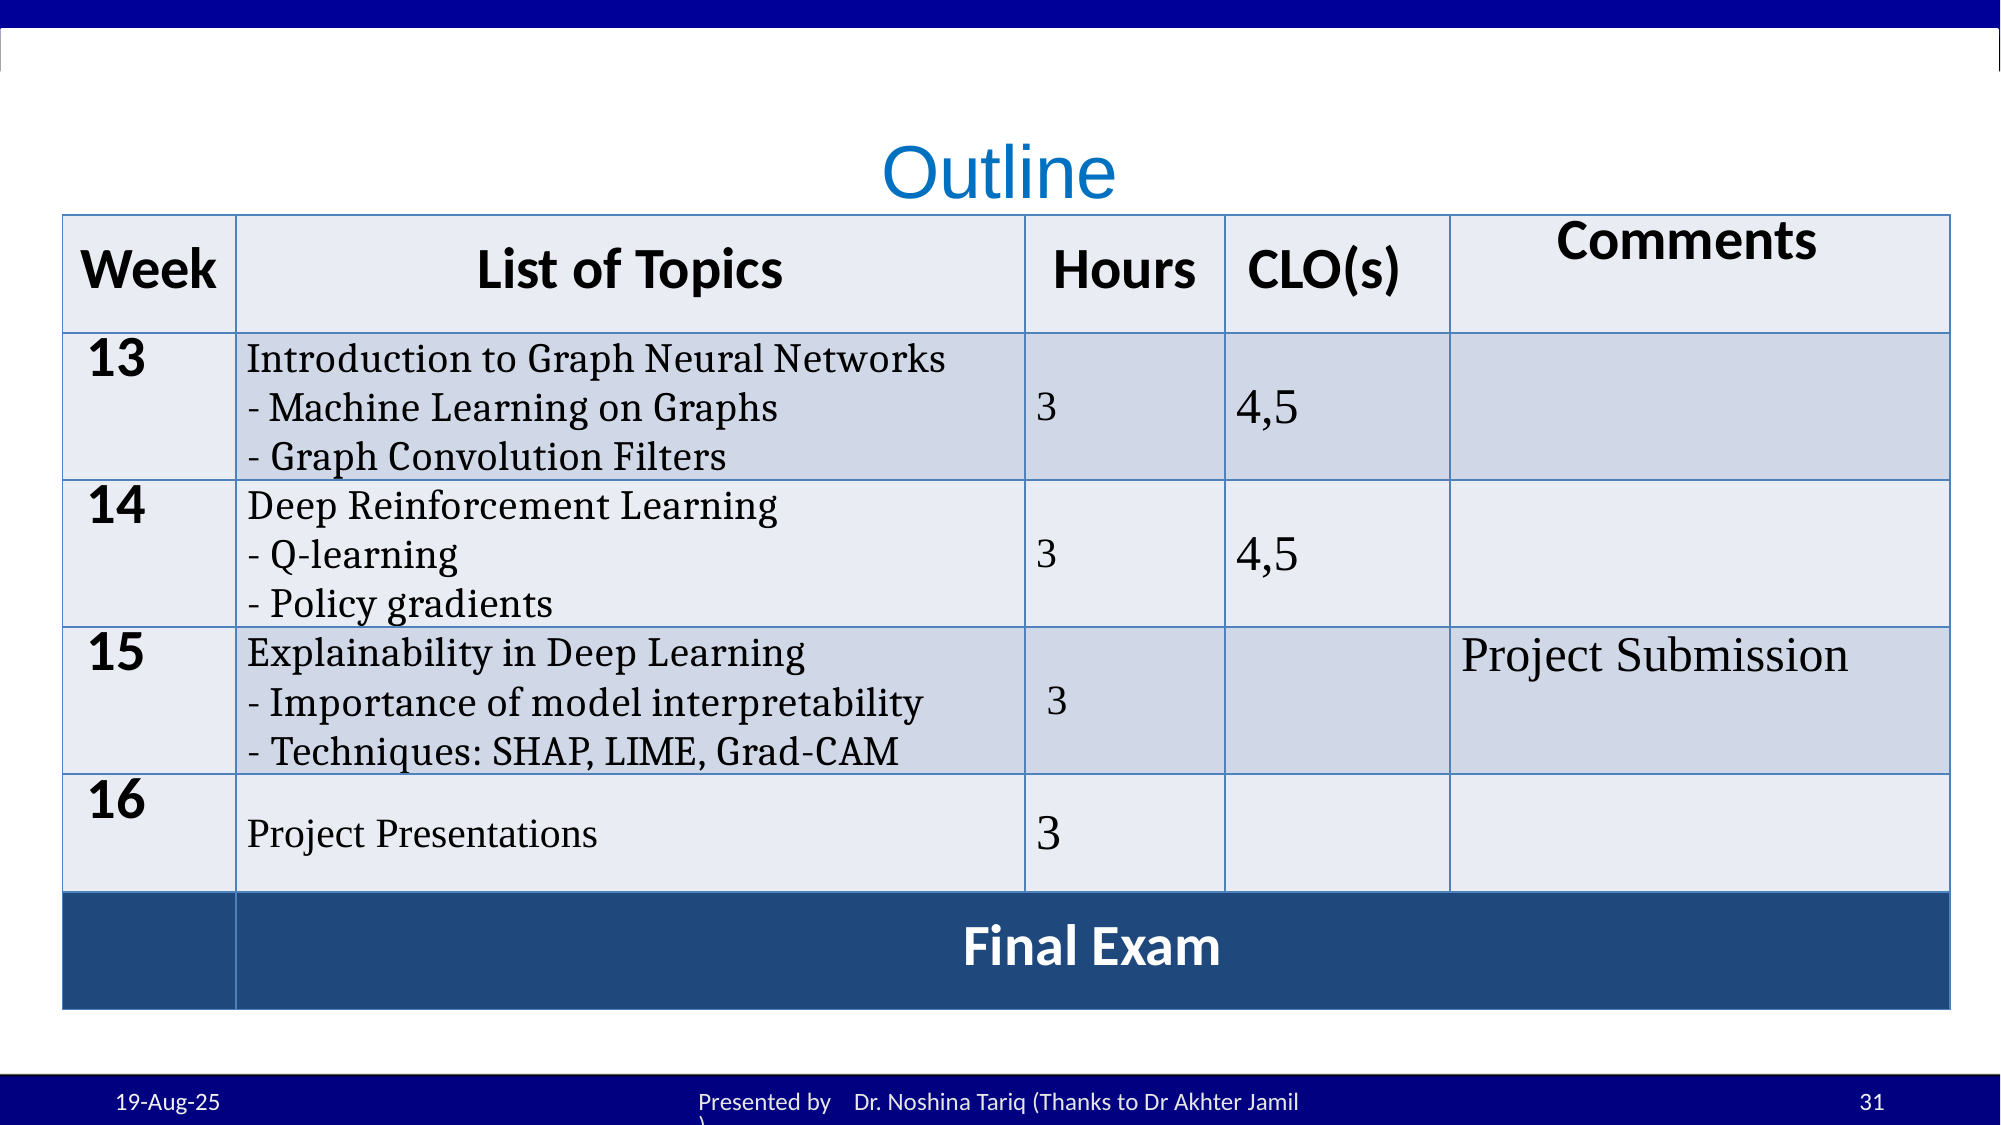

# Outline
| Week | List of Topics | Hours | CLO(s) | Comments |
| --- | --- | --- | --- | --- |
| 13 | Introduction to Graph Neural Networks - Machine Learning on Graphs - Graph Convolution Filters | 3 | 4,5 |  |
| 14 | Deep Reinforcement Learning - Q-learning - Policy gradients | 3 | 4,5 |  |
| 15 | Explainability in Deep Learning - Importance of model interpretability - Techniques: SHAP, LIME, Grad-CAM | 3 |  | Project Submission |
| 16 | Project Presentations | 3 |  |  |
|  | Final Exam |  |  |  |
19-Aug-25
Presented by    Dr. Noshina Tariq (Thanks to Dr Akhter Jamil)
31